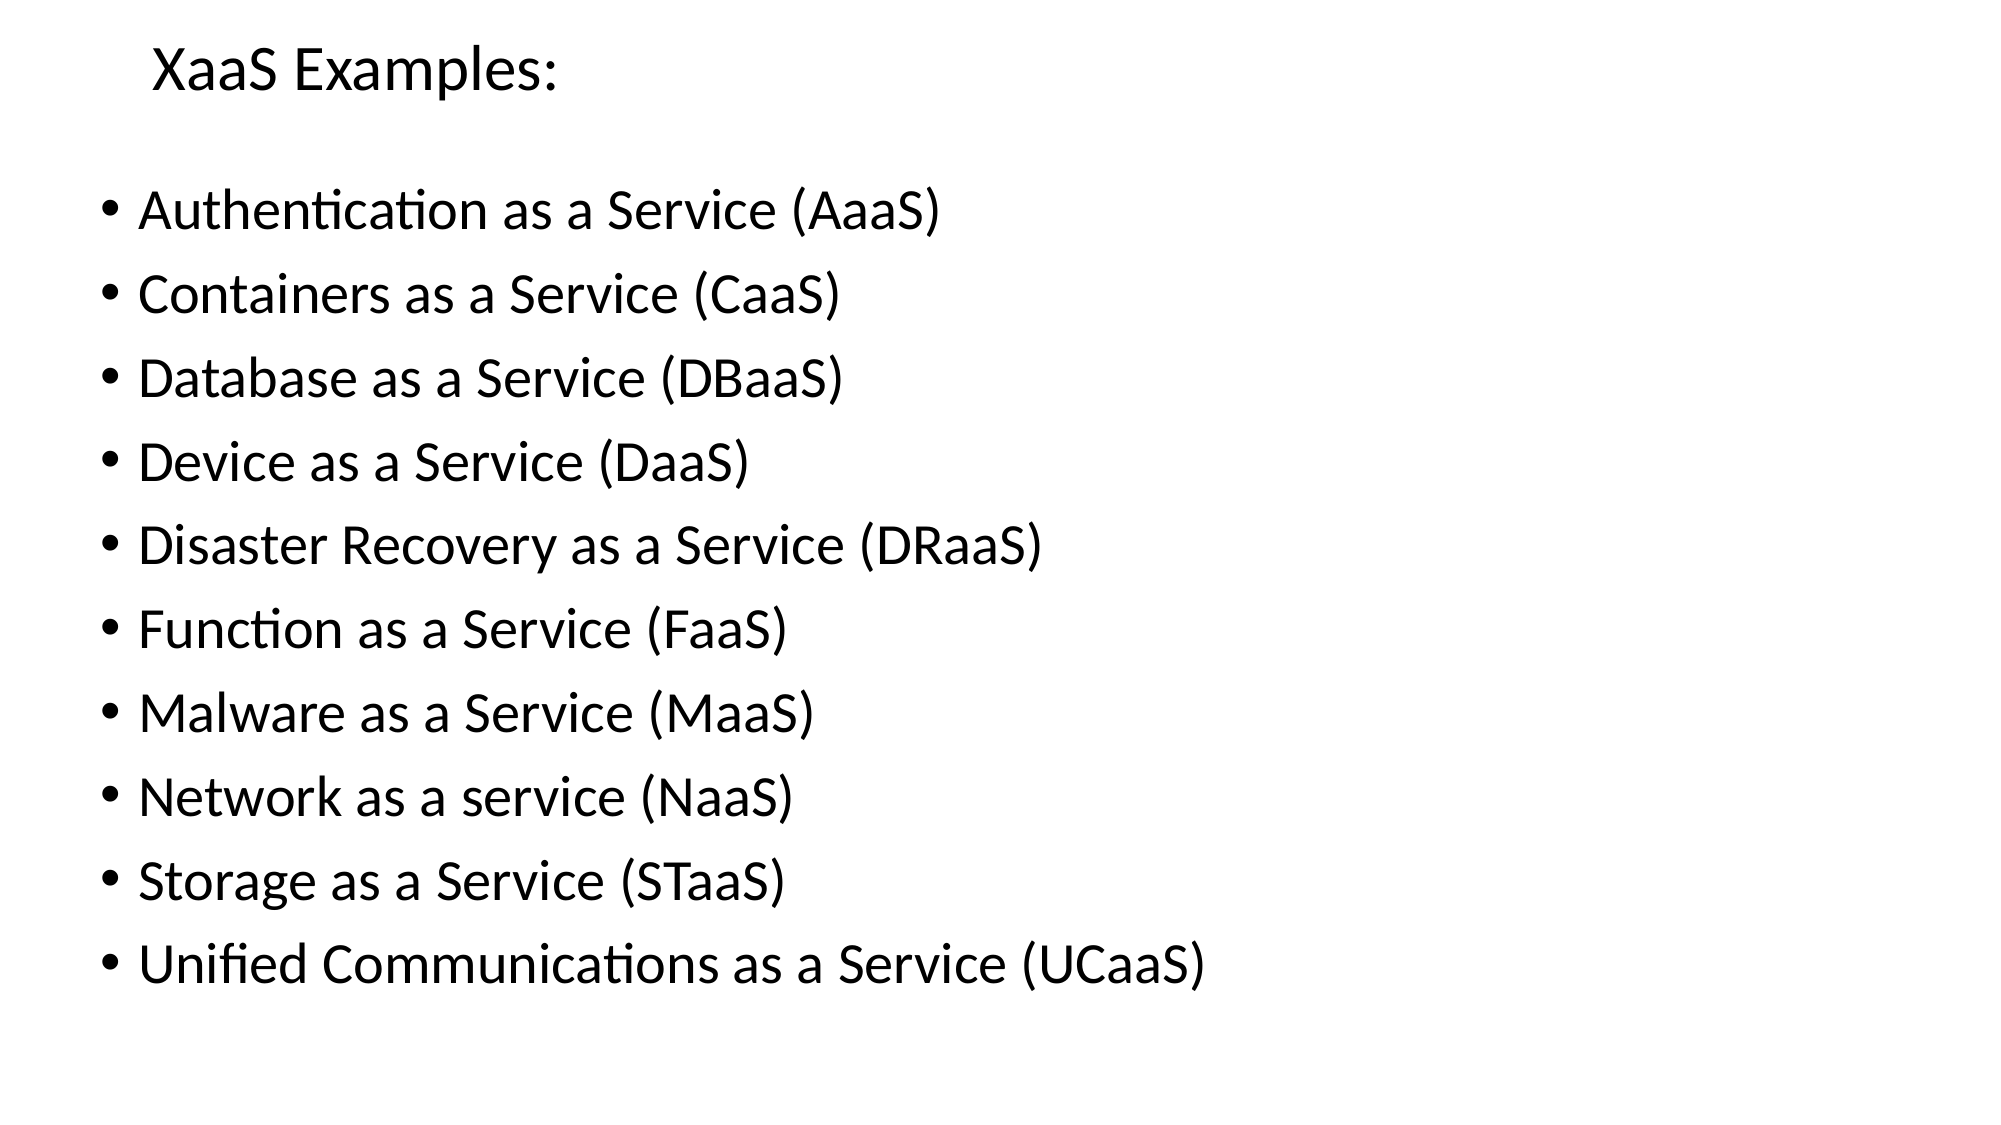

# XaaS Examples:
Authentication as a Service (AaaS)
Containers as a Service (CaaS)
Database as a Service (DBaaS)
Device as a Service (DaaS)
Disaster Recovery as a Service (DRaaS)
Function as a Service (FaaS)
Malware as a Service (MaaS)
Network as a service (NaaS)
Storage as a Service (STaaS)
Unified Communications as a Service (UCaaS)